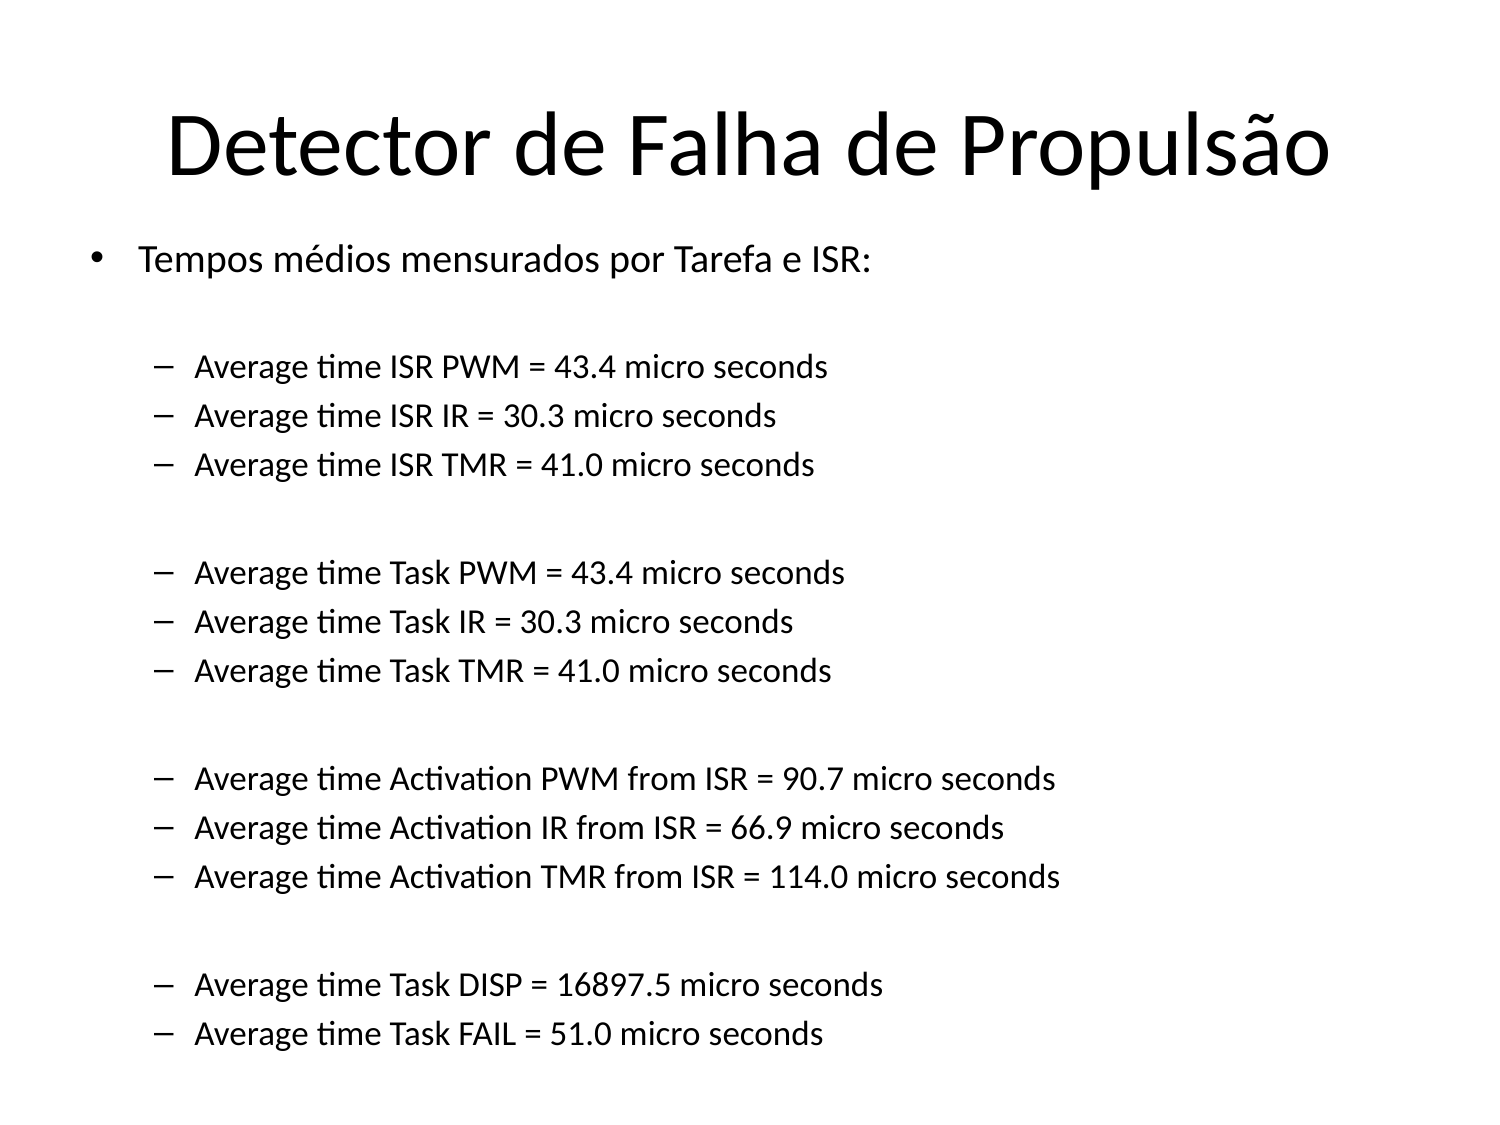

# Detector de Falha de Propulsão
Tempos médios mensurados por Tarefa e ISR:

Average time ISR PWM = 43.4 micro seconds
Average time ISR IR = 30.3 micro seconds
Average time ISR TMR = 41.0 micro seconds

Average time Task PWM = 43.4 micro seconds
Average time Task IR = 30.3 micro seconds
Average time Task TMR = 41.0 micro seconds

Average time Activation PWM from ISR = 90.7 micro seconds
Average time Activation IR from ISR = 66.9 micro seconds
Average time Activation TMR from ISR = 114.0 micro seconds

Average time Task DISP = 16897.5 micro seconds
Average time Task FAIL = 51.0 micro seconds